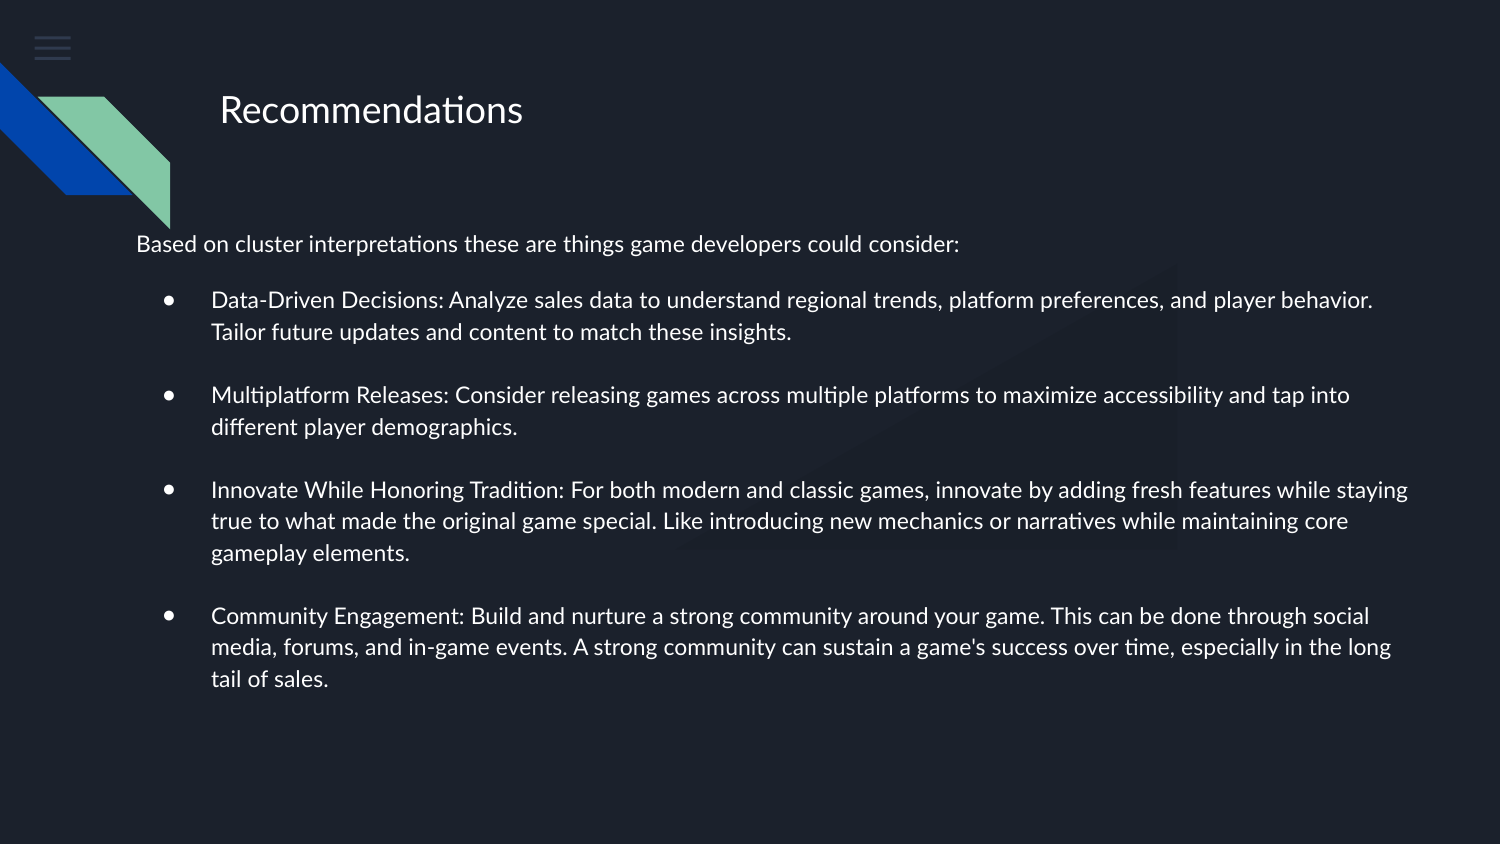

Recommendations
Based on cluster interpretations these are things game developers could consider:
Data-Driven Decisions: Analyze sales data to understand regional trends, platform preferences, and player behavior. Tailor future updates and content to match these insights.
Multiplatform Releases: Consider releasing games across multiple platforms to maximize accessibility and tap into different player demographics.
Innovate While Honoring Tradition: For both modern and classic games, innovate by adding fresh features while staying true to what made the original game special. Like introducing new mechanics or narratives while maintaining core gameplay elements.
Community Engagement: Build and nurture a strong community around your game. This can be done through social media, forums, and in-game events. A strong community can sustain a game's success over time, especially in the long tail of sales.